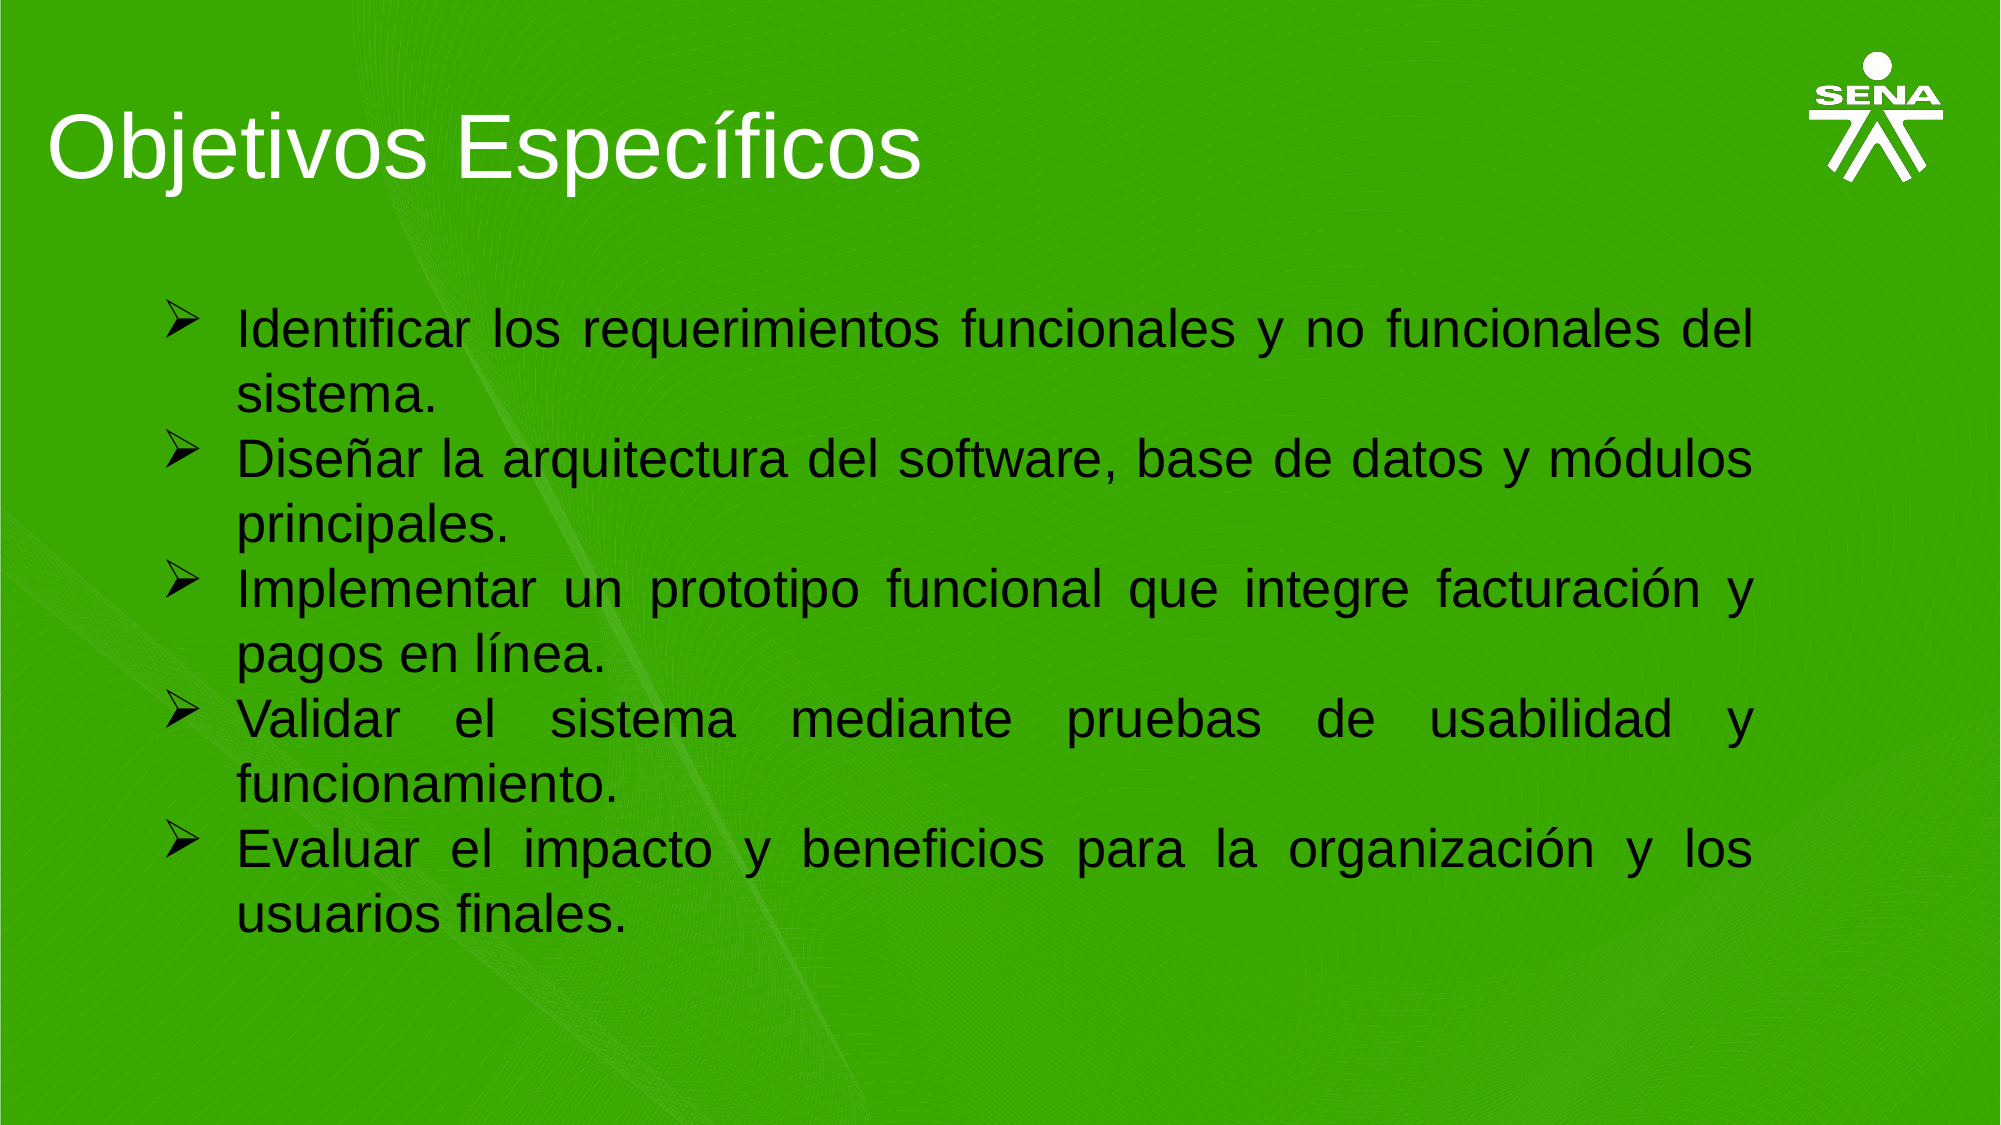

Objetivos Específicos
Identificar los requerimientos funcionales y no funcionales del sistema.
Diseñar la arquitectura del software, base de datos y módulos principales.
Implementar un prototipo funcional que integre facturación y pagos en línea.
Validar el sistema mediante pruebas de usabilidad y funcionamiento.
Evaluar el impacto y beneficios para la organización y los usuarios finales.